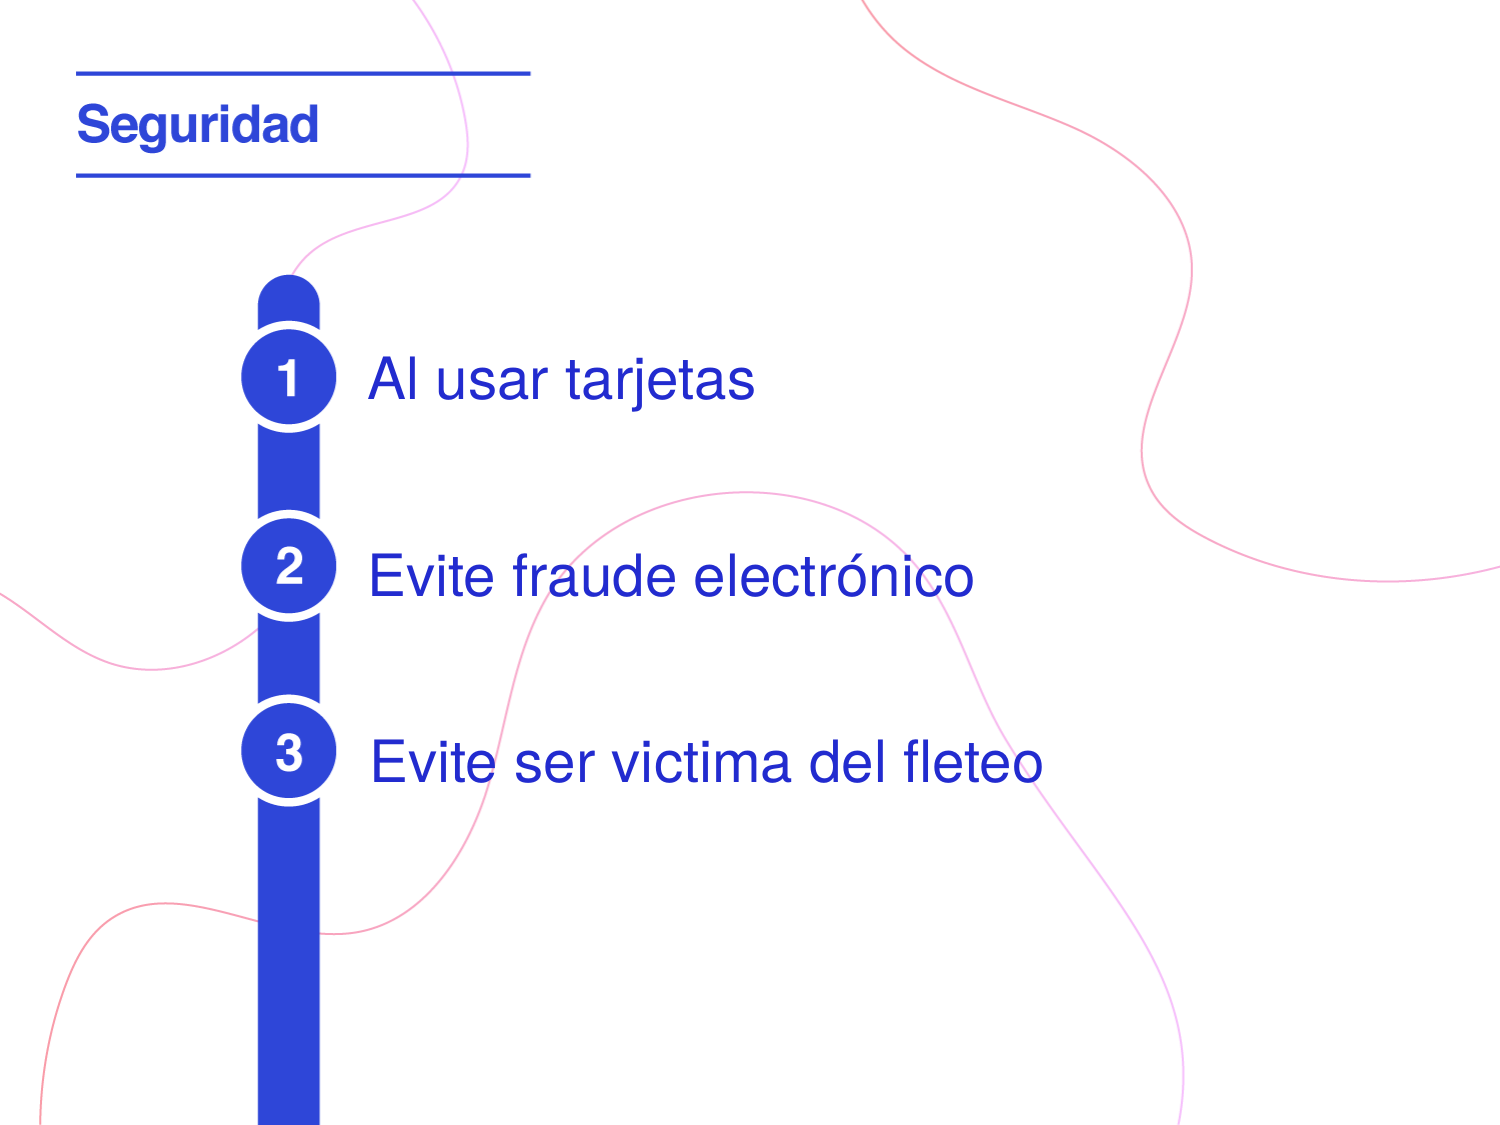

Al usar tarjetas
Evite fraude electrónico
Evite ser victima del fleteo